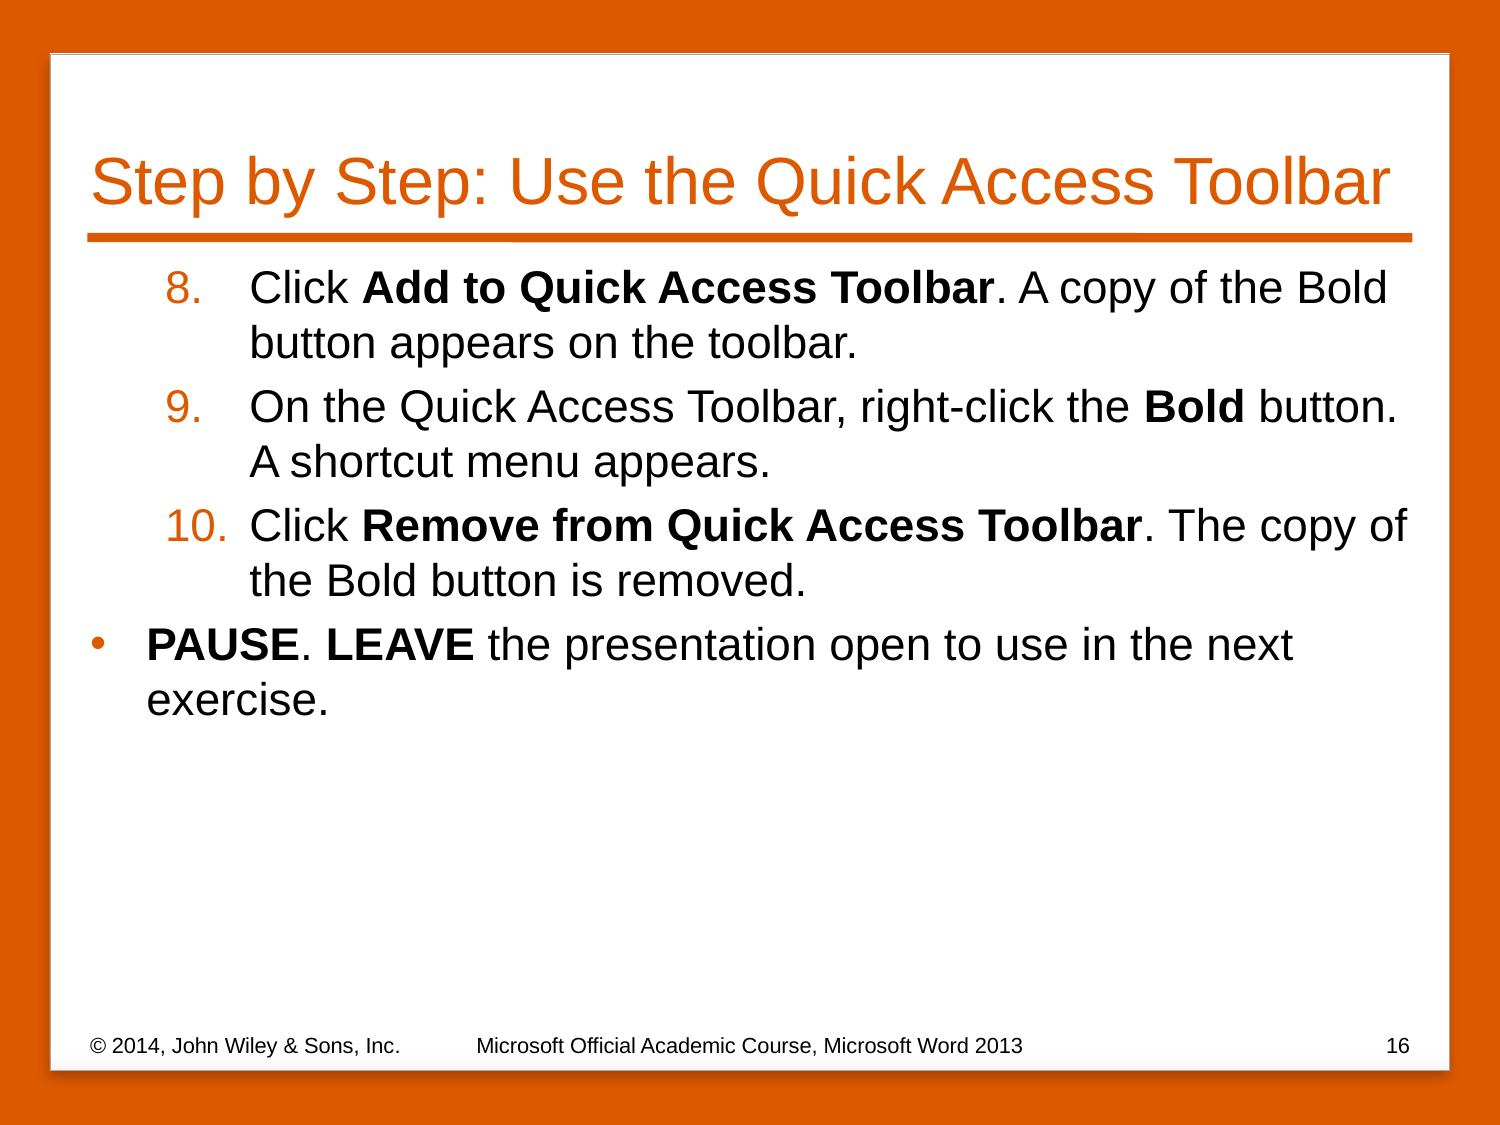

# Step by Step: Use the Quick Access Toolbar
Click Add to Quick Access Toolbar. A copy of the Bold button appears on the toolbar.
On the Quick Access Toolbar, right-click the Bold button. A shortcut menu appears.
Click Remove from Quick Access Toolbar. The copy of the Bold button is removed.
PAUSE. LEAVE the presentation open to use in the next exercise.

© 2014, John Wiley & Sons, Inc.
Microsoft Official Academic Course, Microsoft Word 2013
16